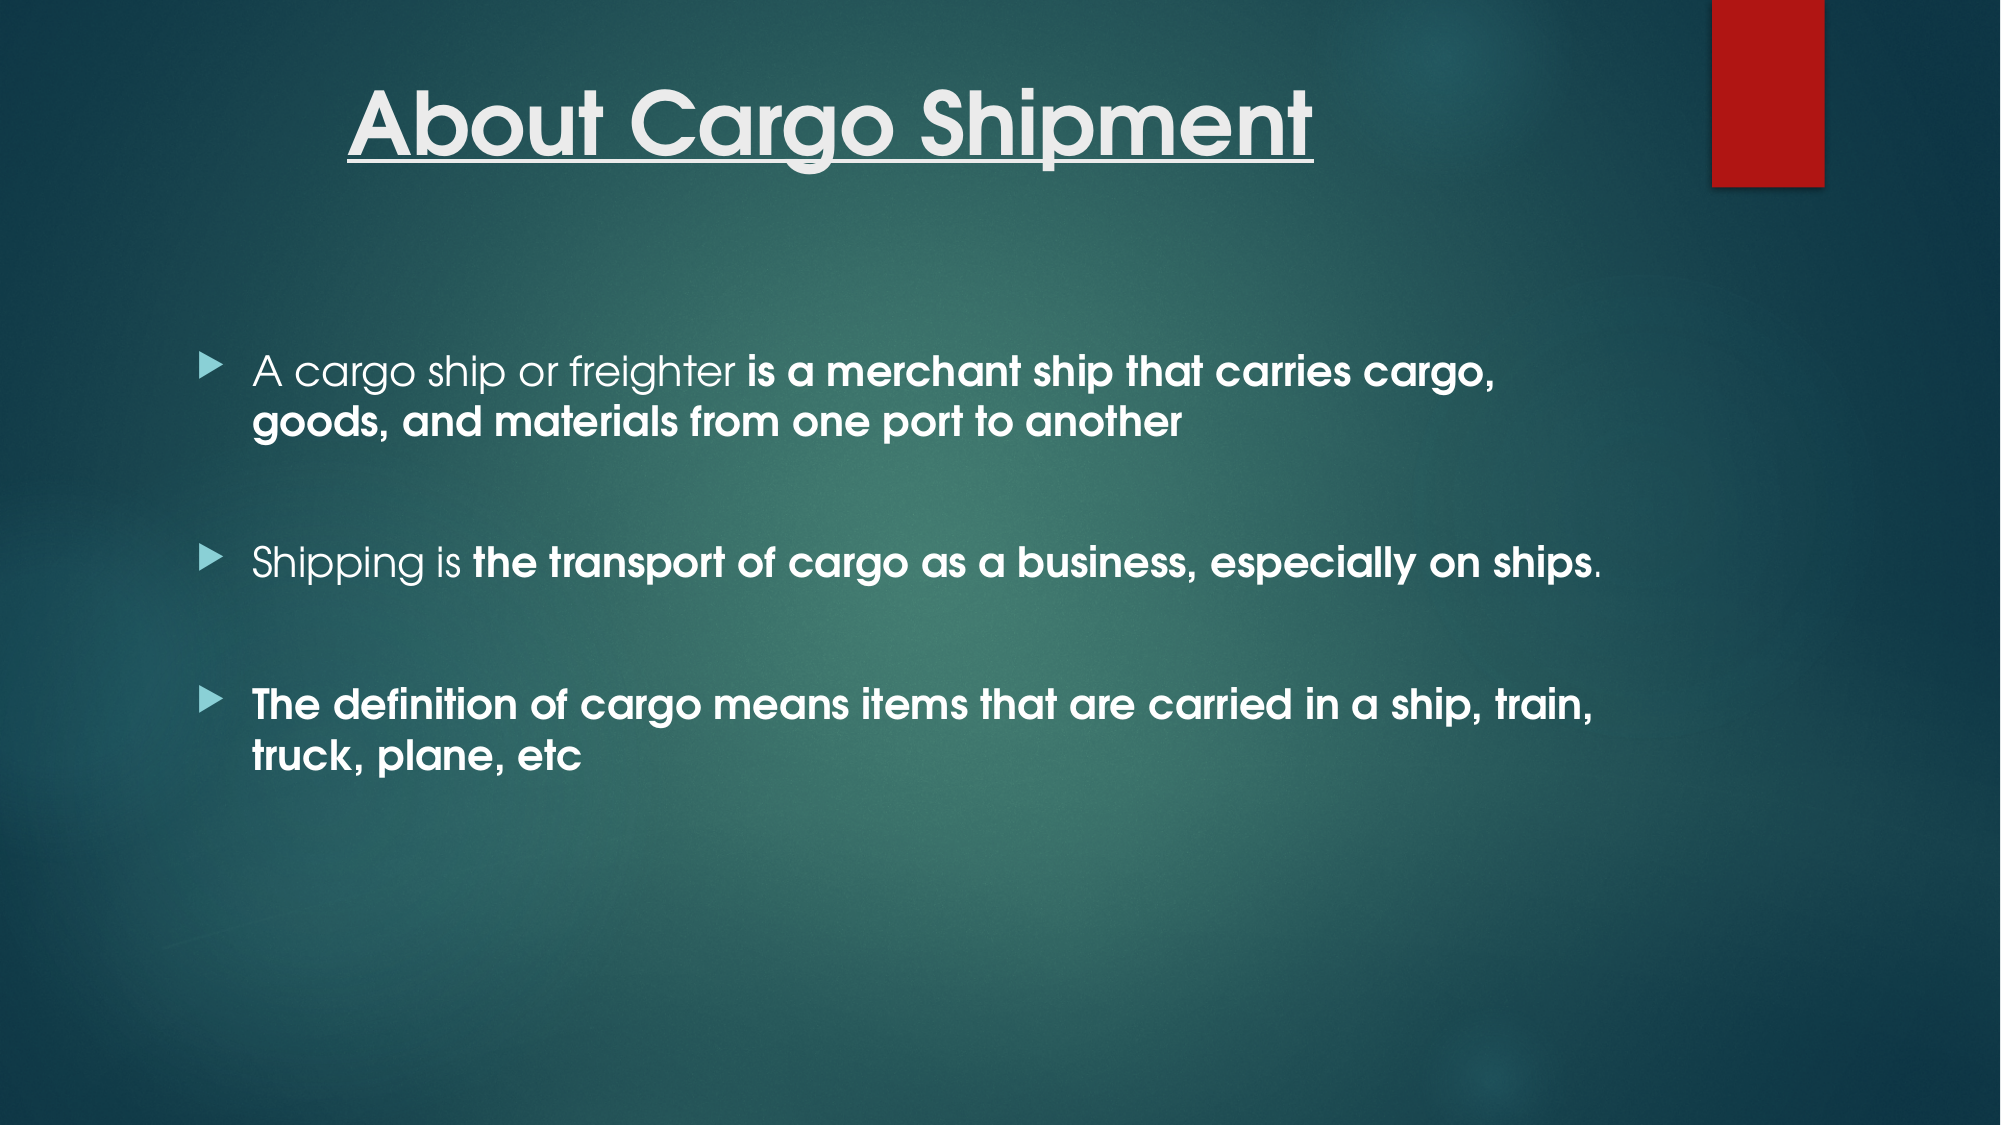

# About Cargo Shipment
A cargo ship or freighter is a merchant ship that carries cargo, goods, and materials from one port to another

Shipping is the transport of cargo as a business, especially on ships.

The definition of cargo means items that are carried in a ship, train, truck, plane, etc